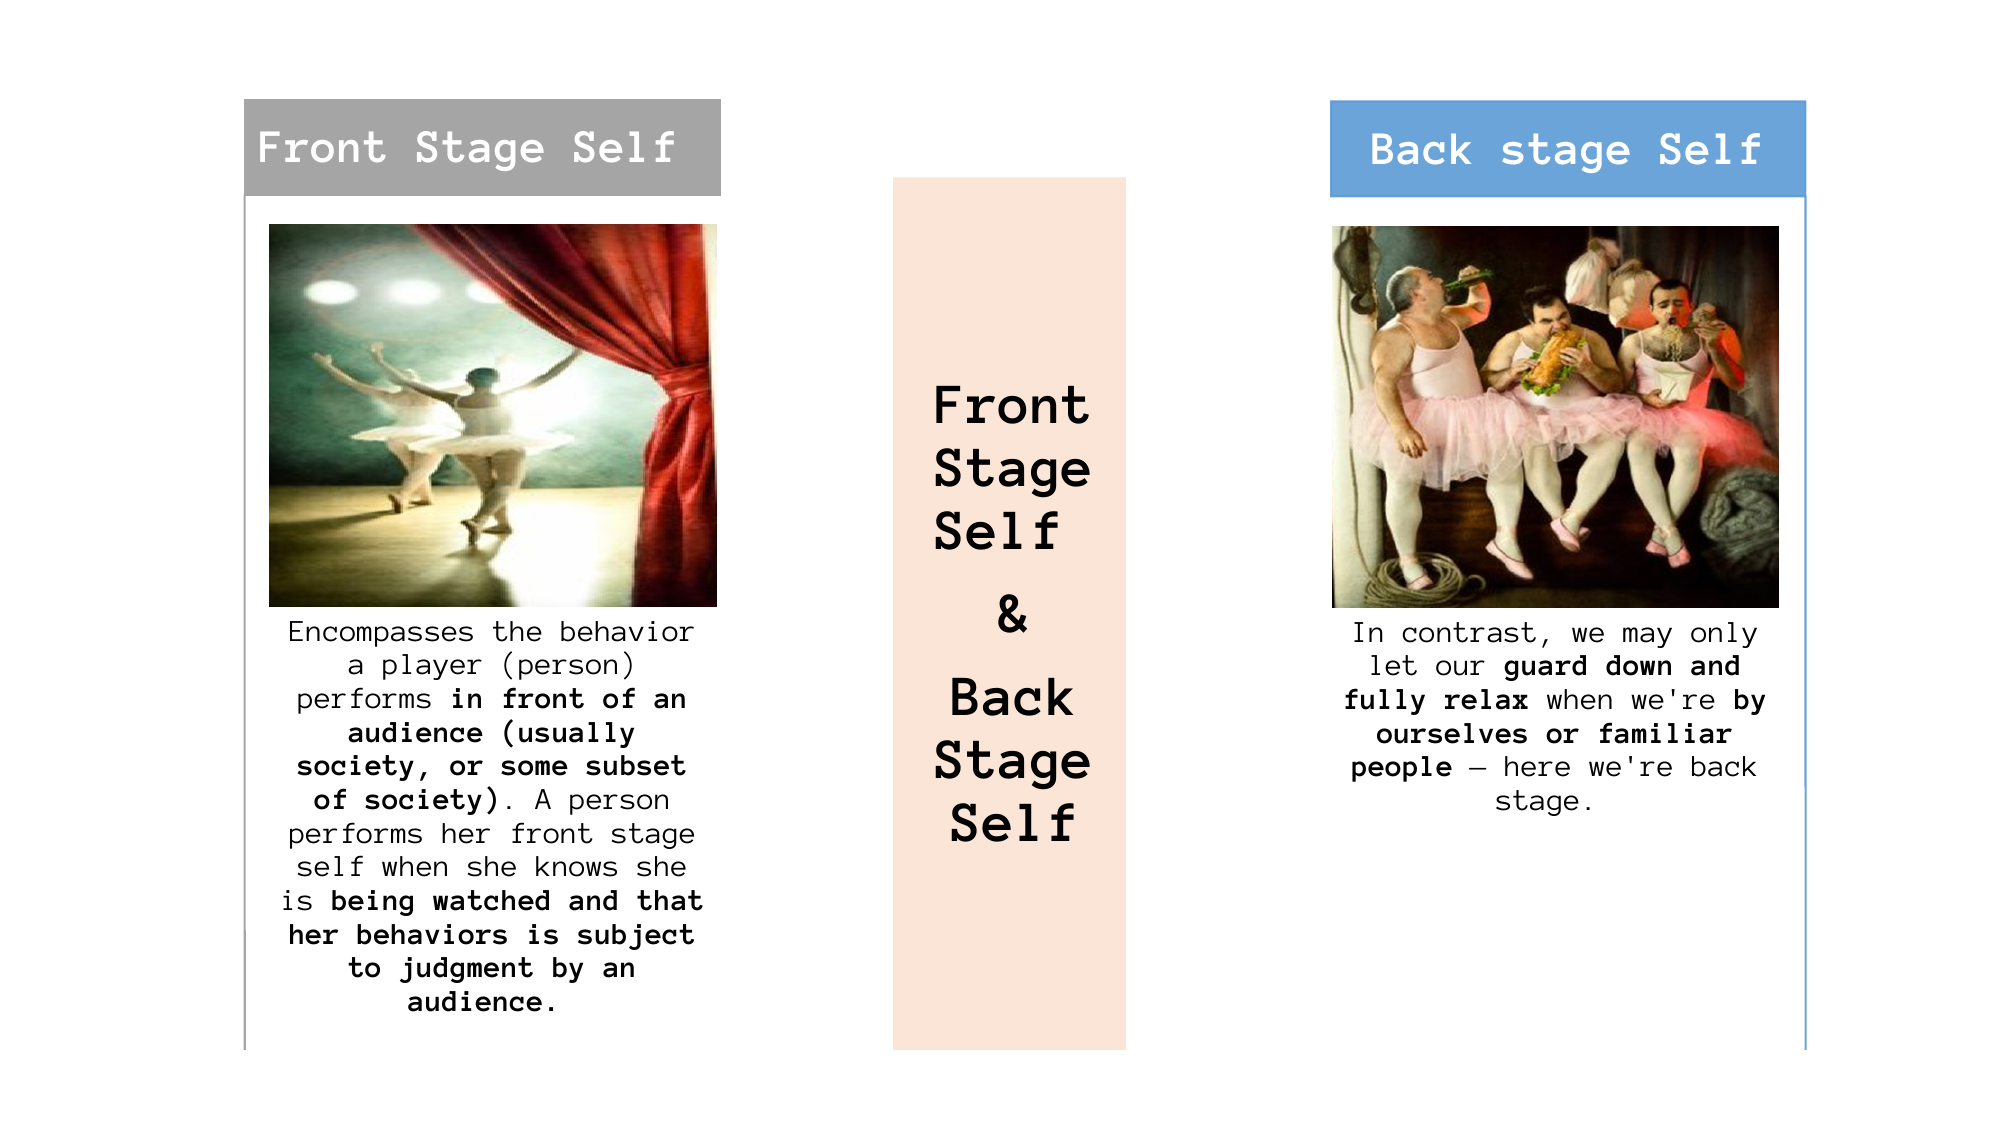

Encompasses the behavior a player (person) performs in front of an audience (usually society, or some subset of society). A person performs her front stage self when she knows she is being watched and that her behaviors is subject to judgment by an audience.
Front Stage Self
In contrast, we may only let our guard down and fully relax when we're by ourselves or familiar people — here we're back stage.
Back stage Self
Front Stage Self
&
Back Stage Self